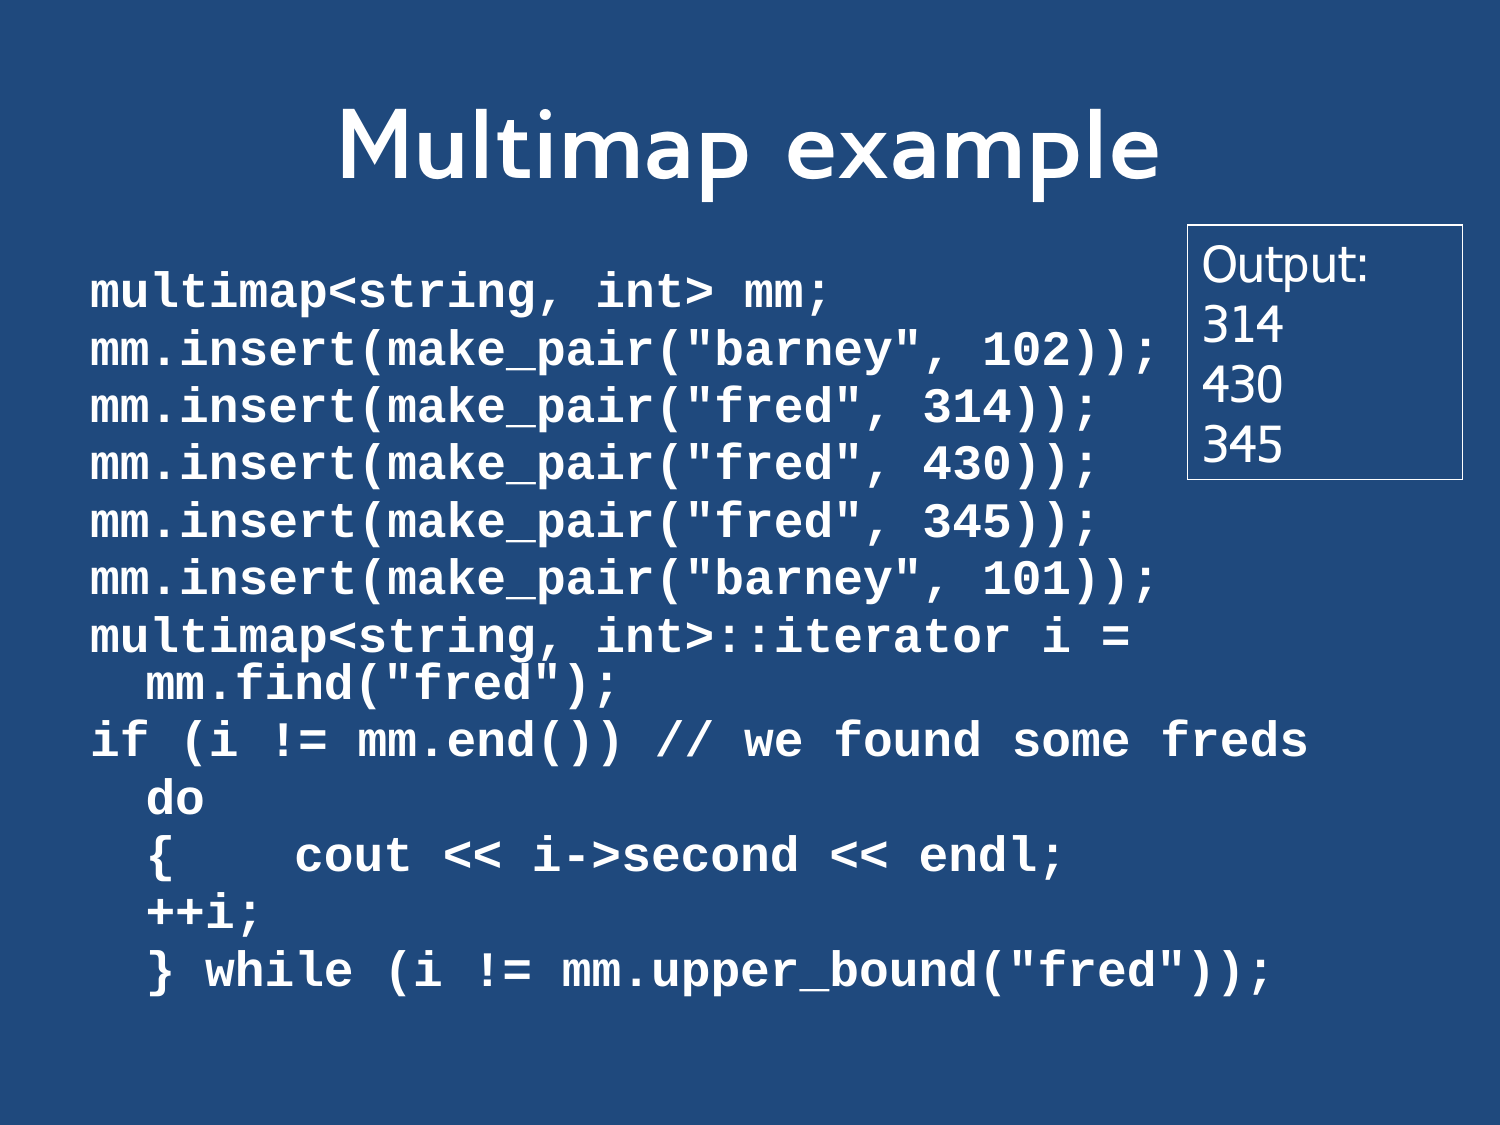

# Multimap example
Output:
314
430
345
multimap<string, int> mm;
mm.insert(make_pair("barney", 102));
mm.insert(make_pair("fred", 314));
mm.insert(make_pair("fred", 430));
mm.insert(make_pair("fred", 345));
mm.insert(make_pair("barney", 101));
multimap<string, int>::iterator i = mm.find("fred");
if (i != mm.end()) // we found some freds
	do
	{	cout << i->second << endl;
		++i;
	} while (i != mm.upper_bound("fred"));